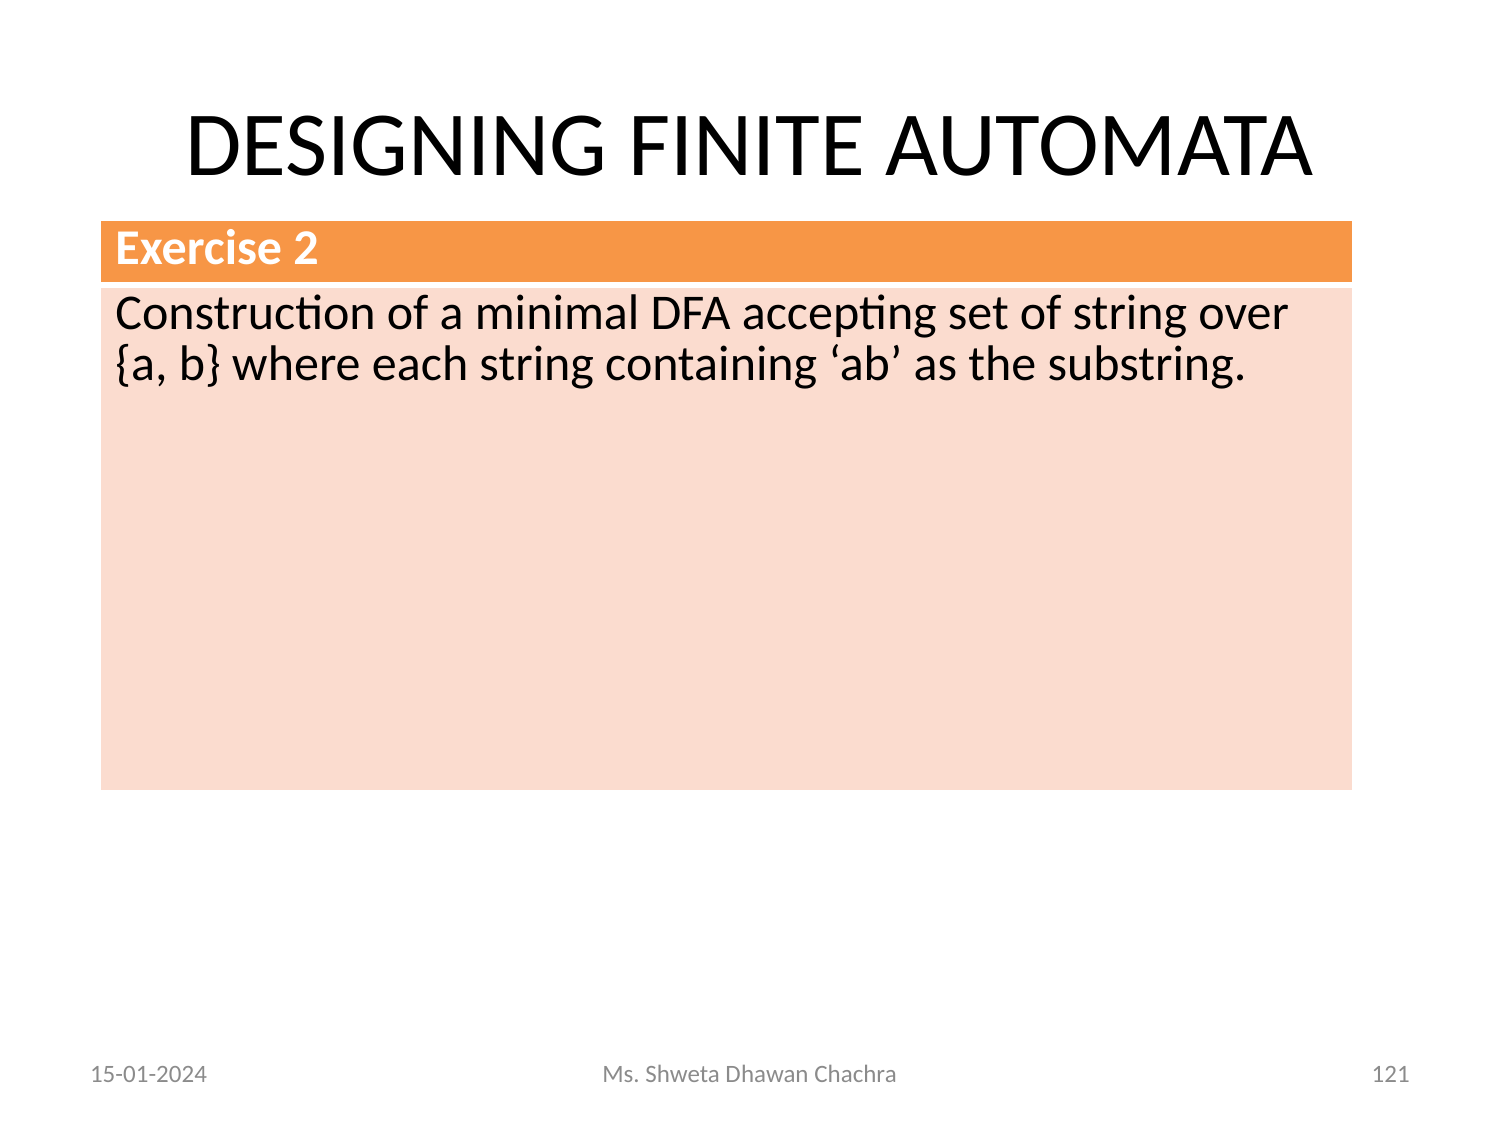

# DESIGNING FINITE AUTOMATA
| Exercise 2 |
| --- |
| Construction of a minimal DFA accepting set of string over {a, b} where each string containing ‘ab’ as the substring. |
15-01-2024
Ms. Shweta Dhawan Chachra
121